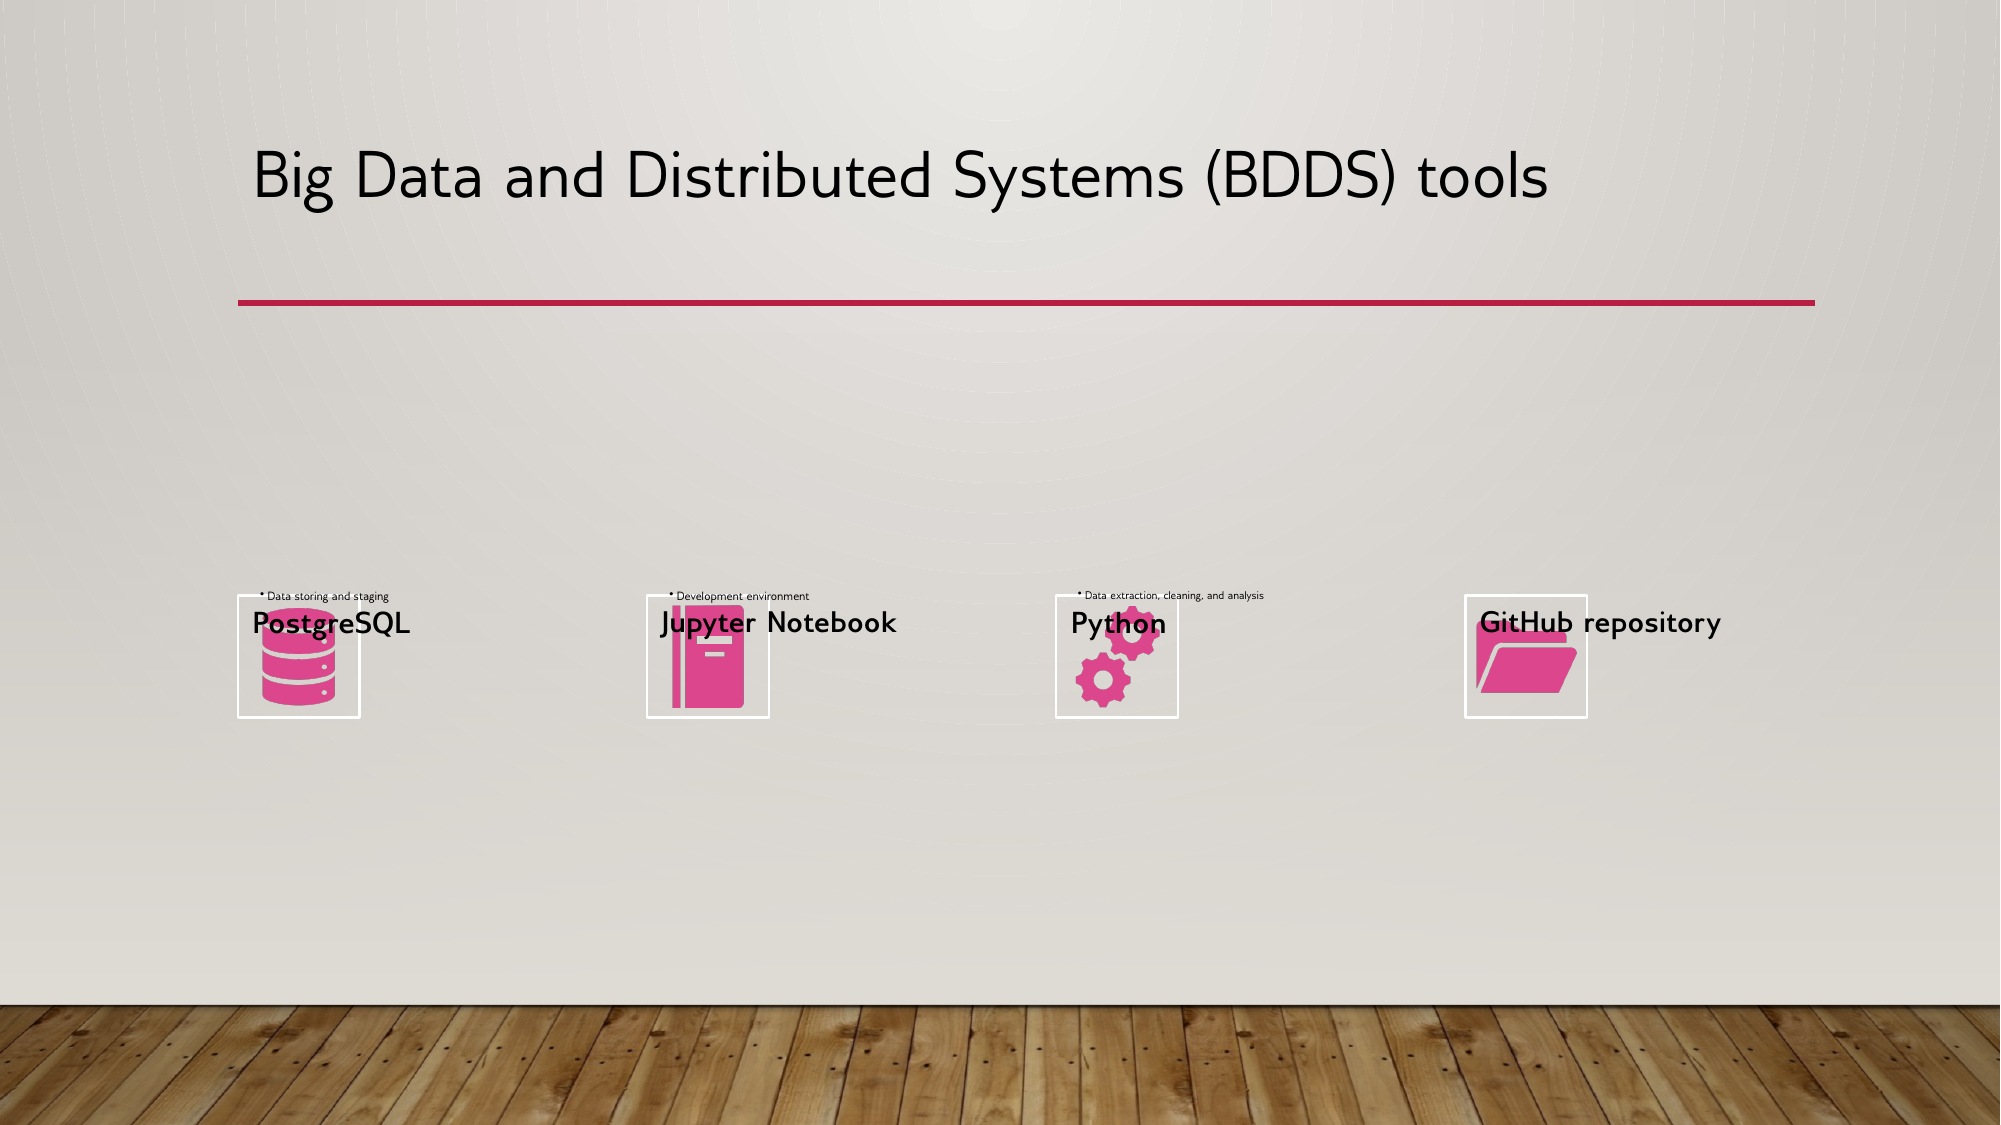

# Big Data and Distributed Systems (BDDS) tools
PostgreSQL
Data storing and staging
Jupyter Notebook
Development environment
Python
Data extraction, cleaning, and analysis
GitHub repository